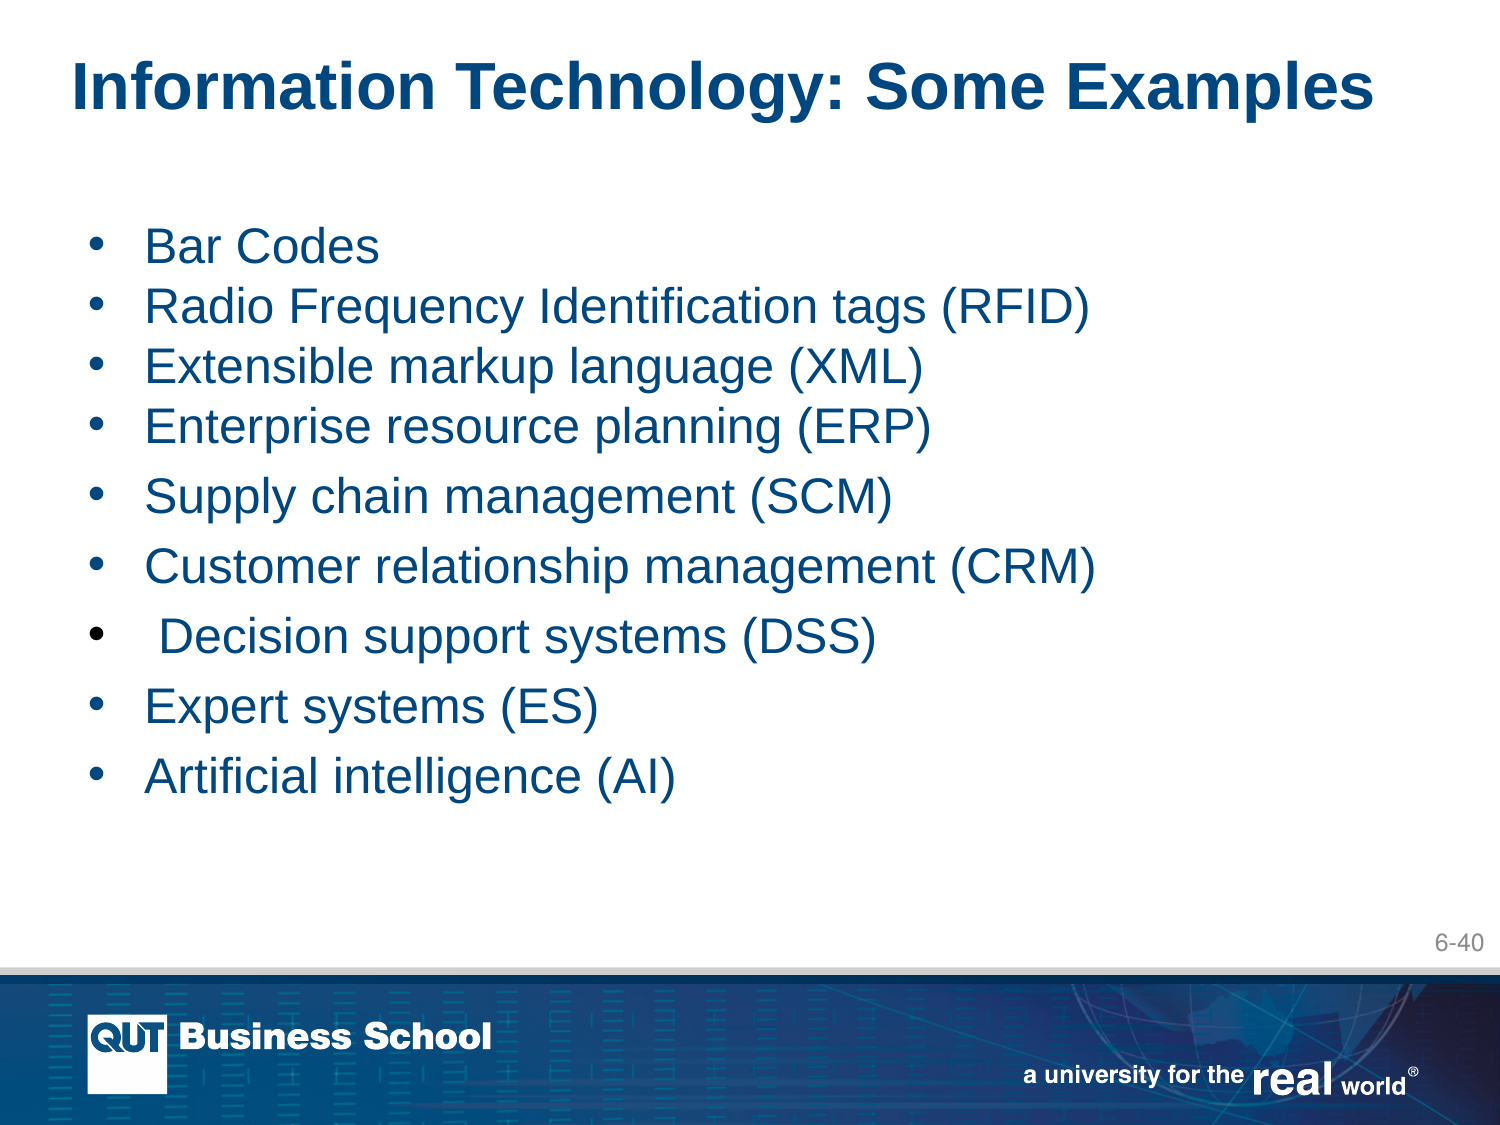

# Information Technology: Some Examples
Bar Codes
Radio Frequency Identification tags (RFID)
Extensible markup language (XML)
Enterprise resource planning (ERP)
Supply chain management (SCM)
Customer relationship management (CRM)
 Decision support systems (DSS)
Expert systems (ES)
Artificial intelligence (AI)

6-40